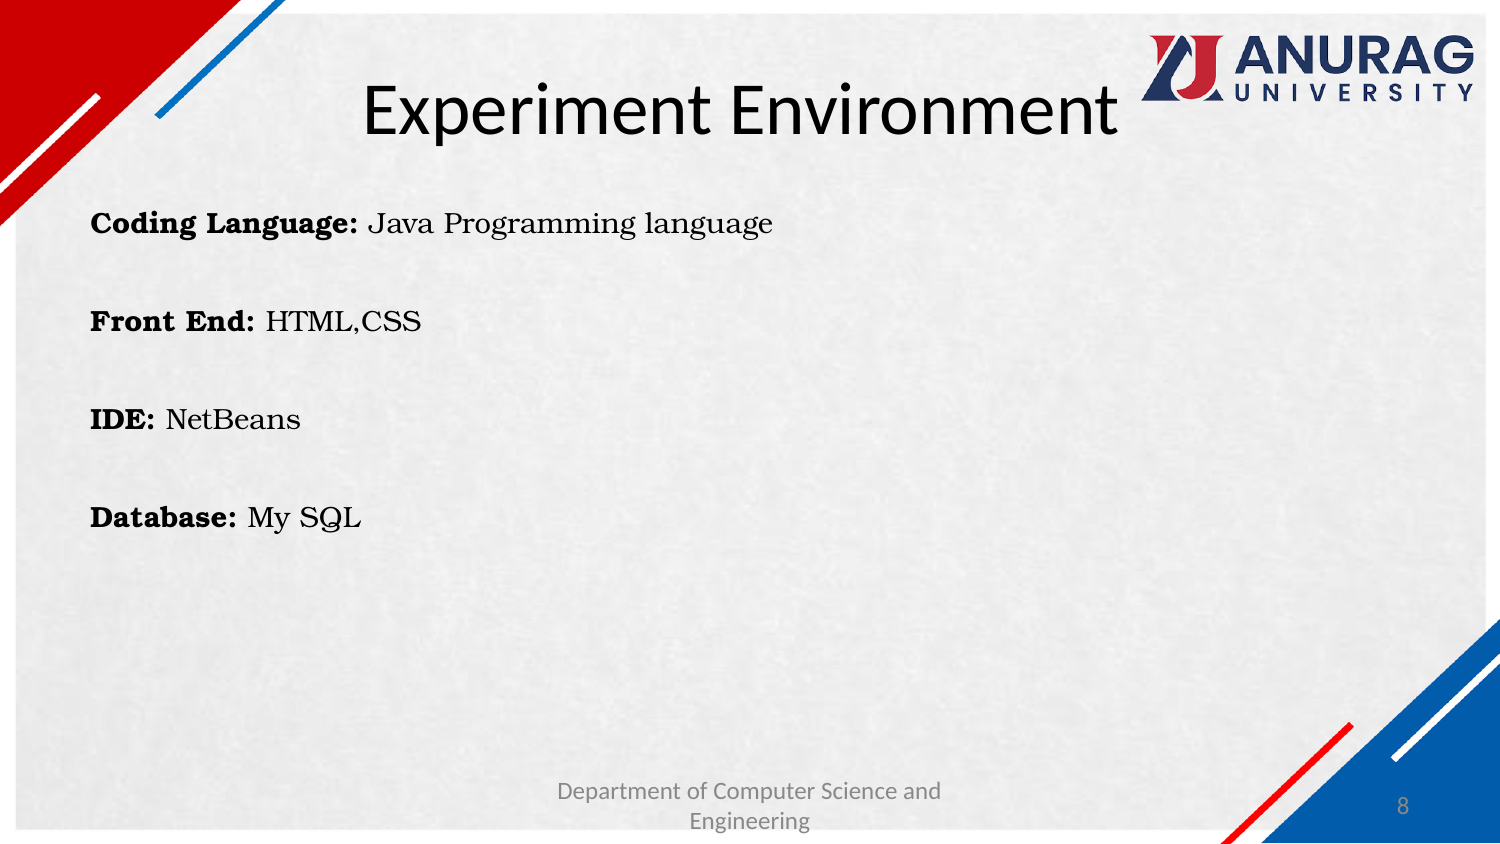

# Experiment Environment
Coding Language: Java Programming language
Front End: HTML,CSS
IDE: NetBeans
Database: My SQL

Department of Computer Science and Engineering
8